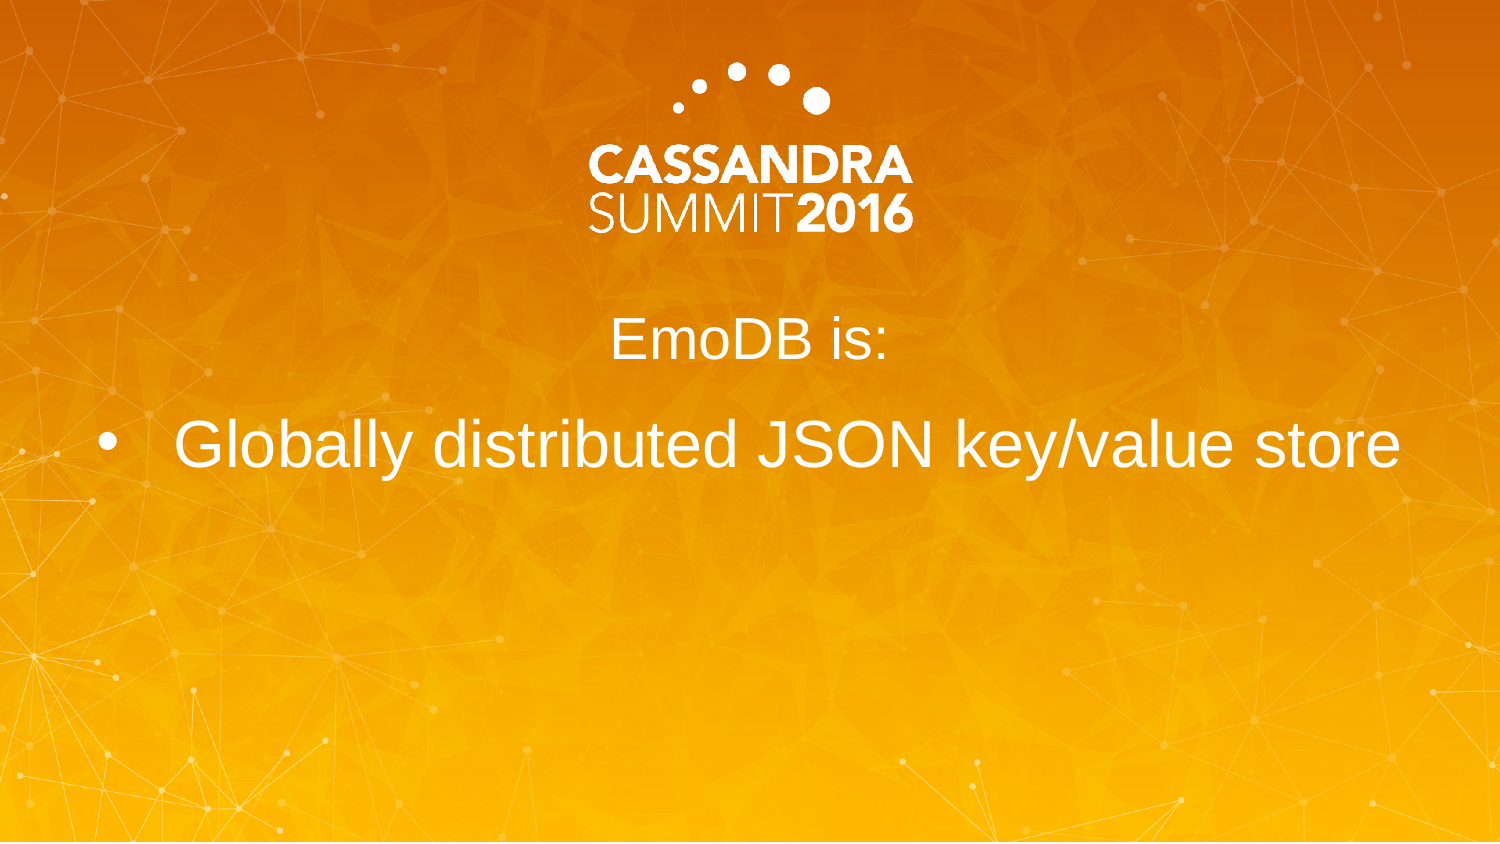

# EmoDB is:
Globally distributed JSON key/value store